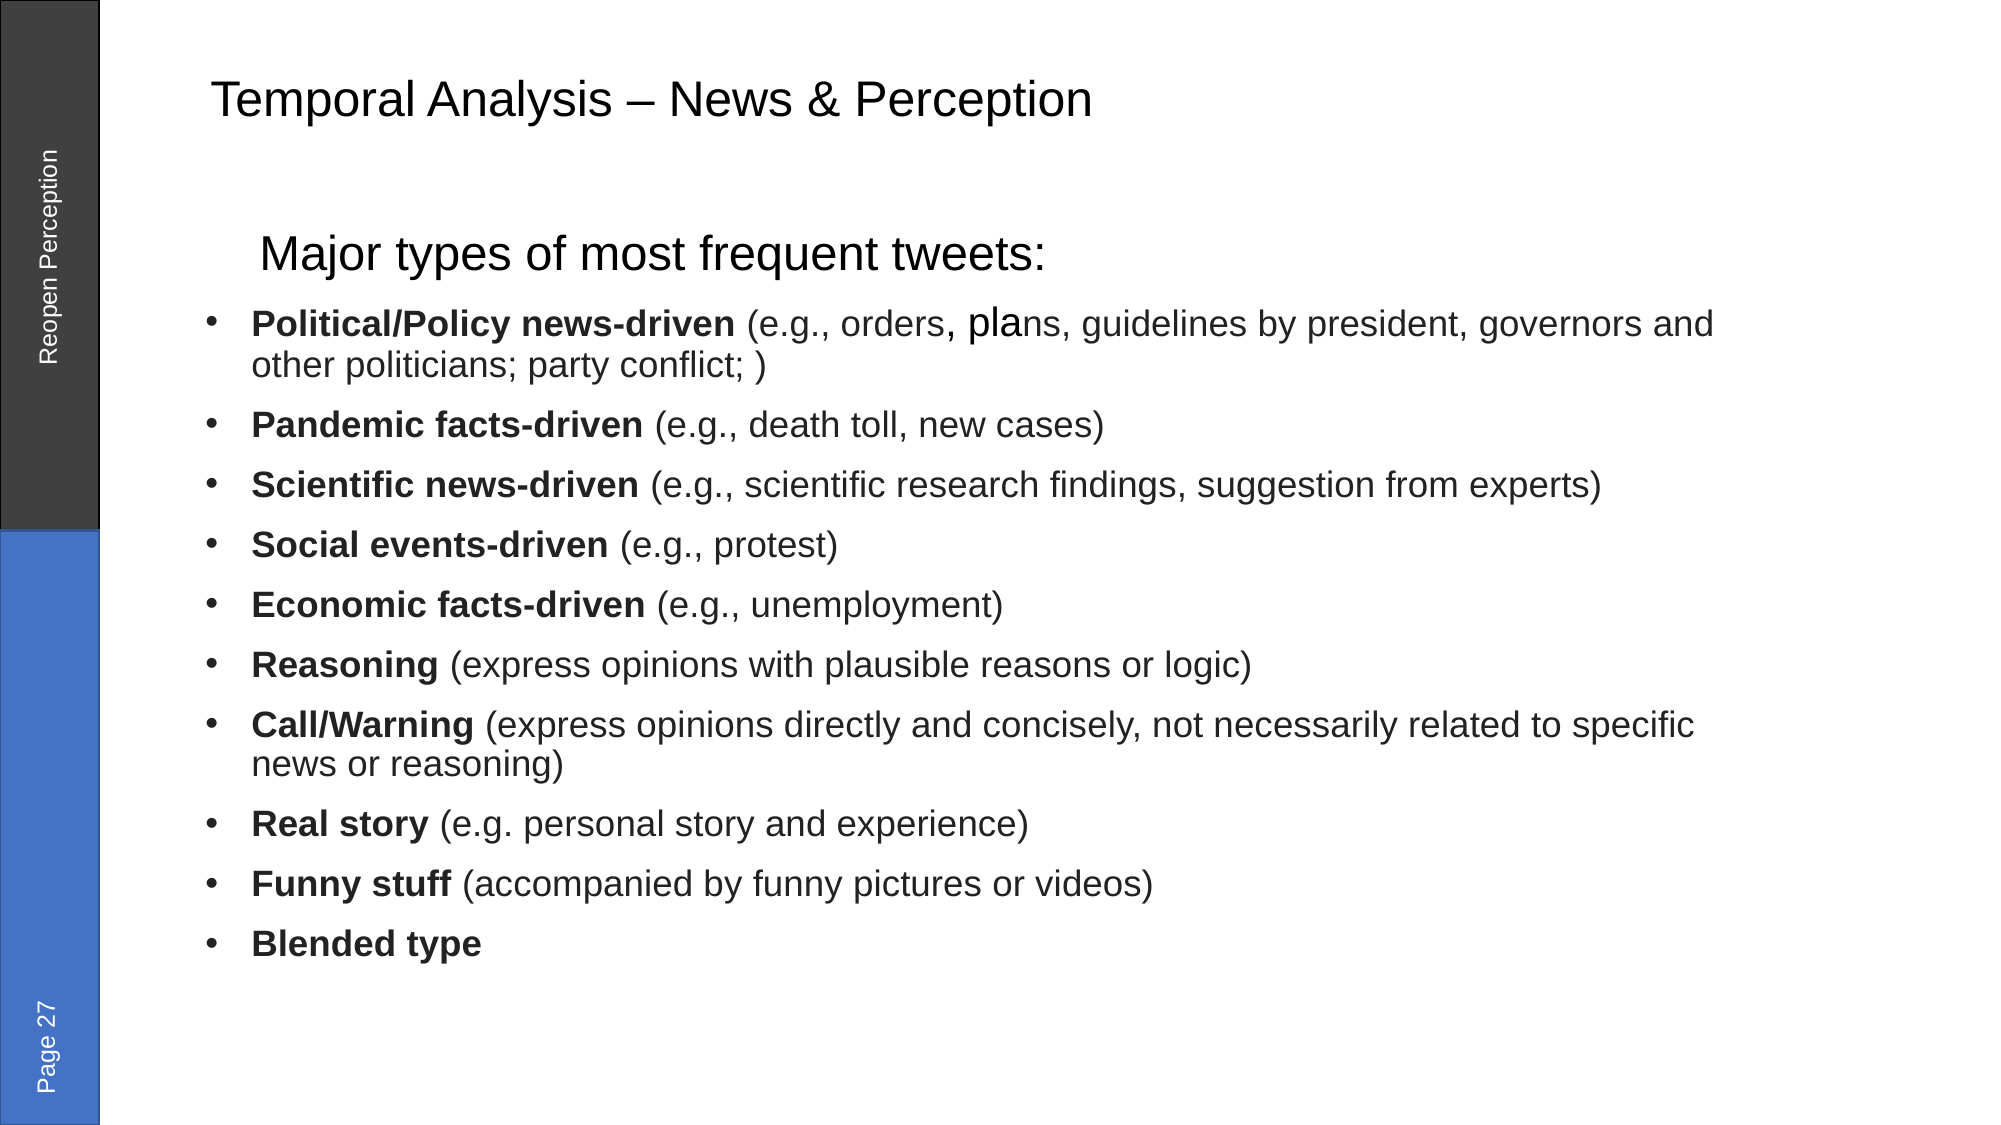

Temporal Analysis – News & Perception
    Major types of most frequent tweets:
Political/Policy news-driven (e.g., orders, plans, guidelines by president, governors and other politicians; party conflict; )
Pandemic facts-driven (e.g., death toll, new cases)
Scientific news-driven (e.g., scientific research findings, suggestion from experts)
Social events-driven (e.g., protest)
Economic facts-driven (e.g., unemployment)
Reasoning (express opinions with plausible reasons or logic)
Call/Warning (express opinions directly and concisely, not necessarily related to specific news or reasoning)
Real story (e.g. personal story and experience)
Funny stuff (accompanied by funny pictures or videos)
Blended type

Reopen Perception

Page 27